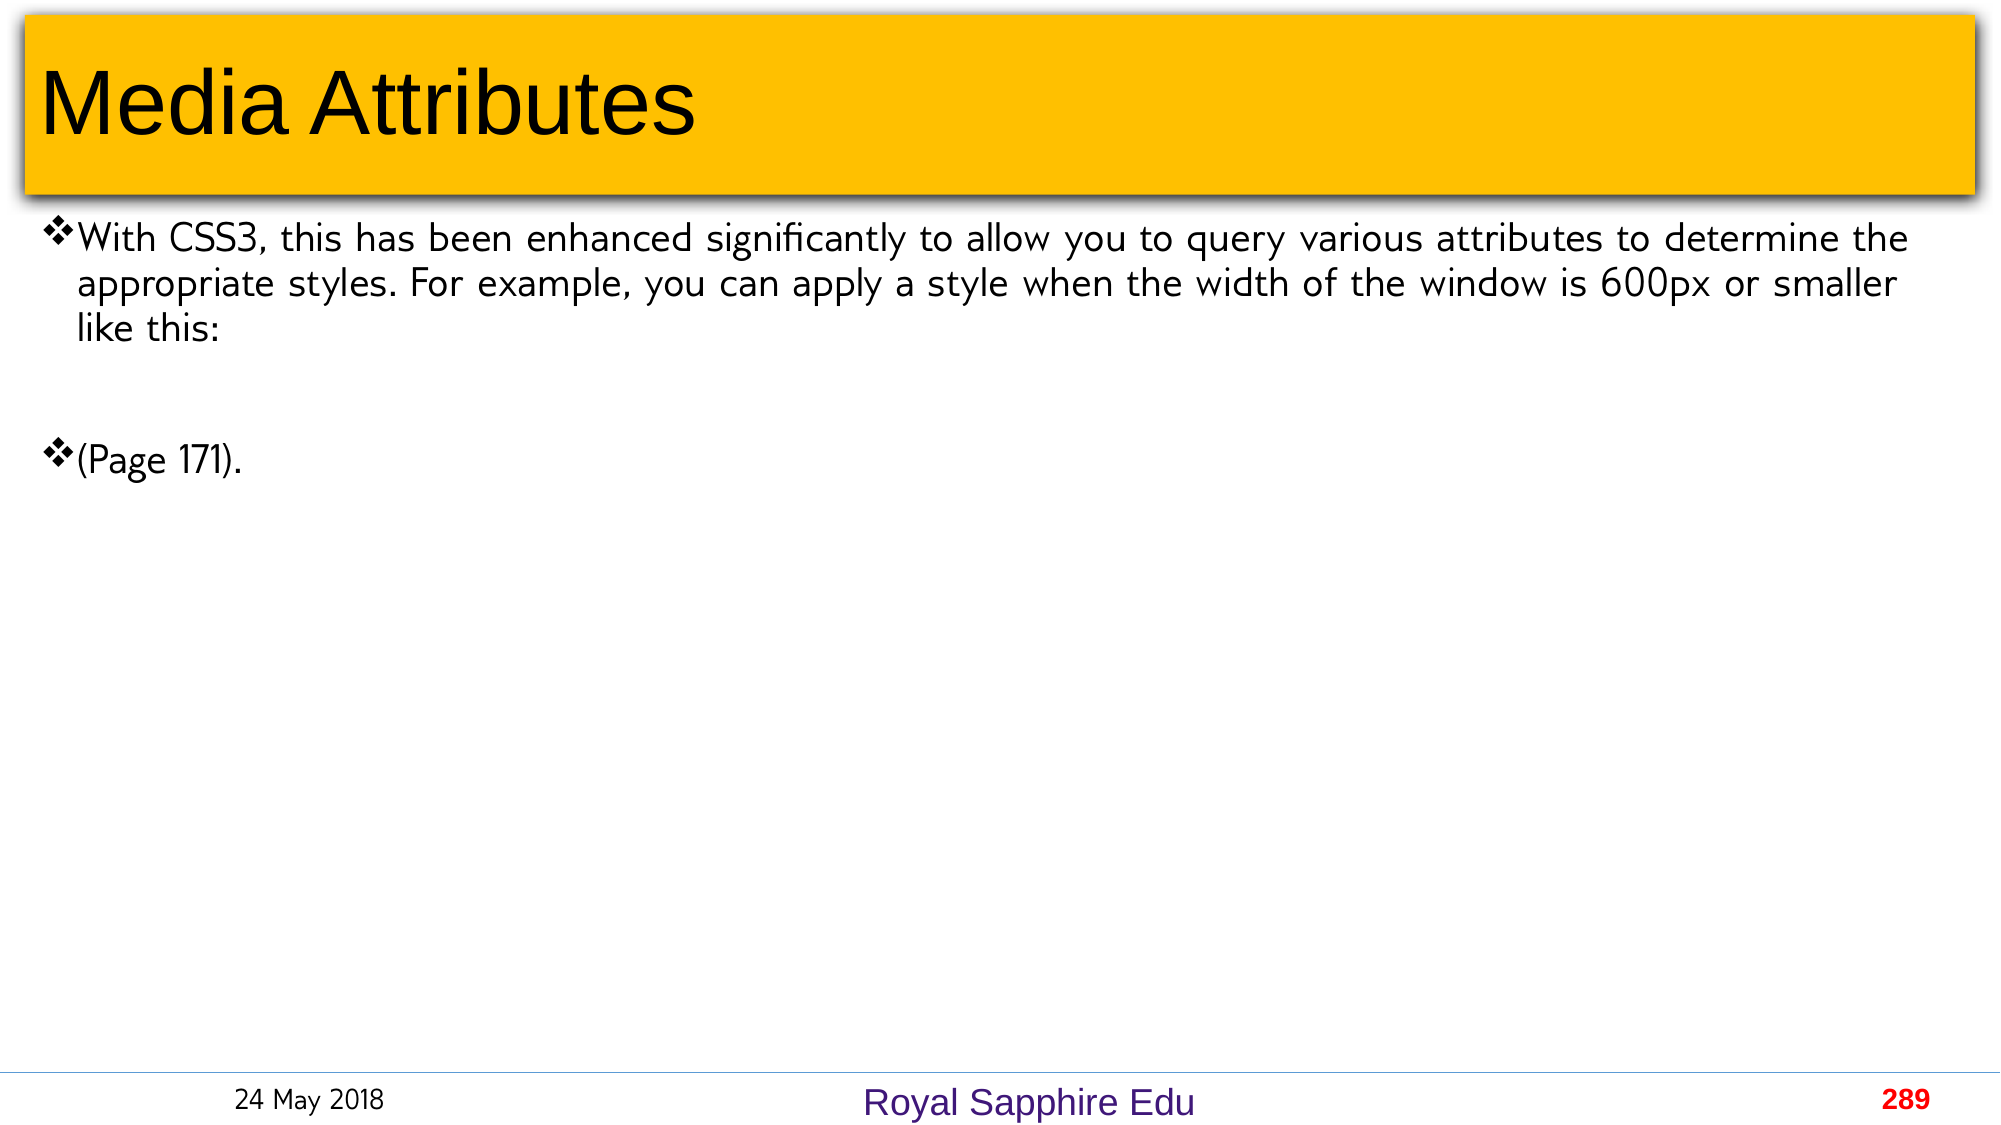

# Media Attributes
With CSS3, this has been enhanced significantly to allow you to query various attributes to determine the appropriate styles. For example, you can apply a style when the width of the window is 600px or smaller like this:

(Page 171).
24 May 2018
289